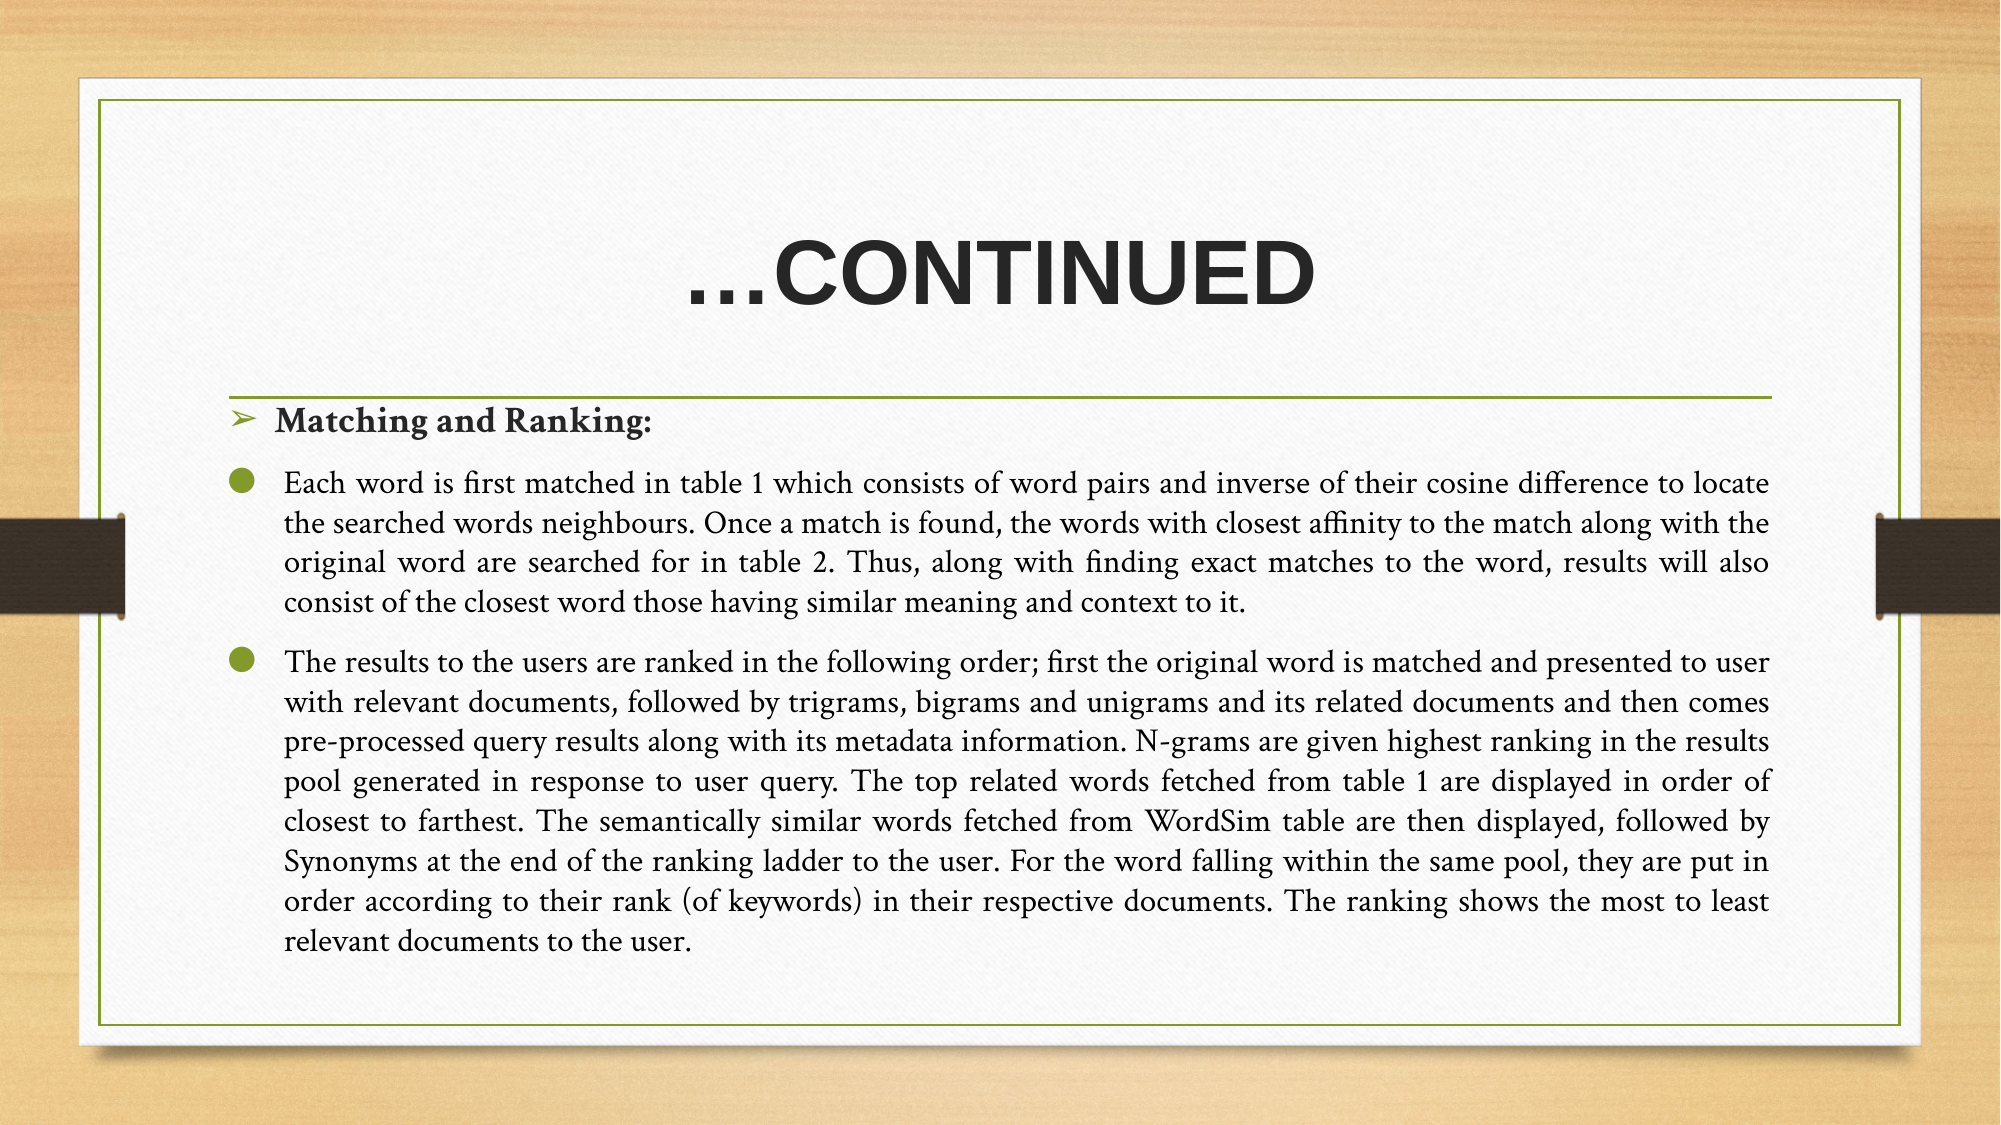

# …CONTINUED
Matching and Ranking:
Each word is first matched in table 1 which consists of word pairs and inverse of their cosine difference to locate the searched words neighbours. Once a match is found, the words with closest affinity to the match along with the original word are searched for in table 2. Thus, along with finding exact matches to the word, results will also consist of the closest word those having similar meaning and context to it.
The results to the users are ranked in the following order; first the original word is matched and presented to user with relevant documents, followed by trigrams, bigrams and unigrams and its related documents and then comes pre-processed query results along with its metadata information. N-grams are given highest ranking in the results pool generated in response to user query. The top related words fetched from table 1 are displayed in order of closest to farthest. The semantically similar words fetched from WordSim table are then displayed, followed by Synonyms at the end of the ranking ladder to the user. For the word falling within the same pool, they are put in order according to their rank (of keywords) in their respective documents. The ranking shows the most to least relevant documents to the user.